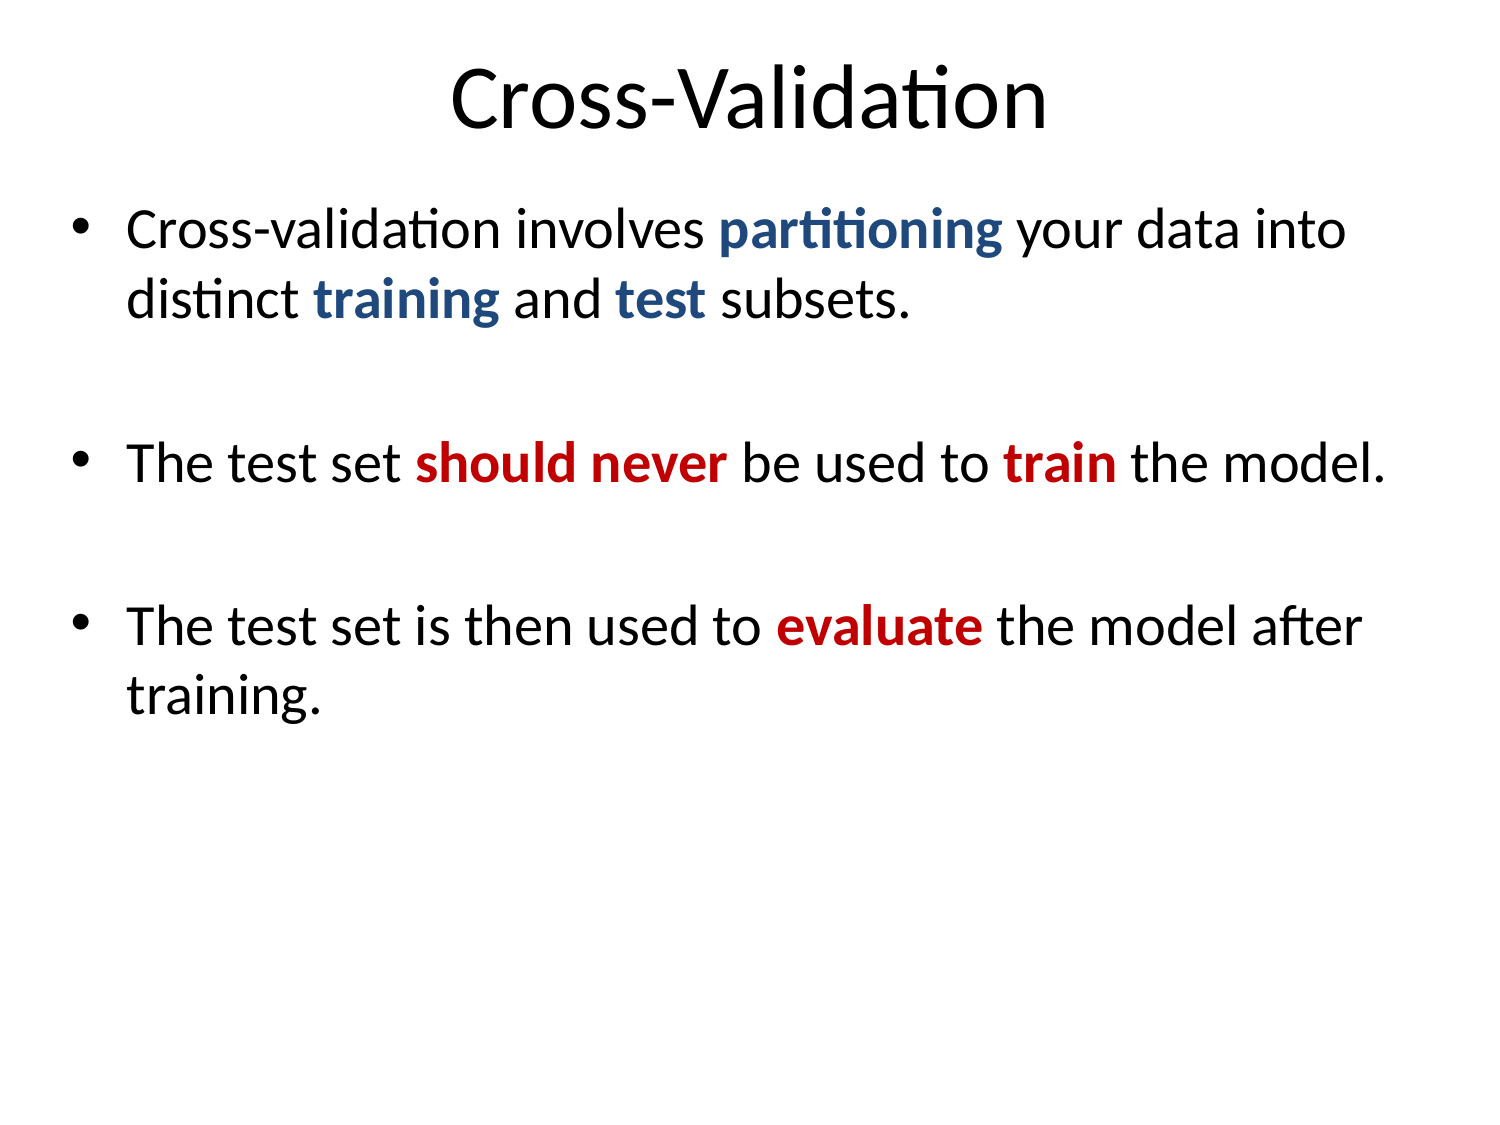

# Cross-Validation
Cross-validation involves partitioning your data into distinct training and test subsets.

The test set should never be used to train the model.

The test set is then used to evaluate the model after training.